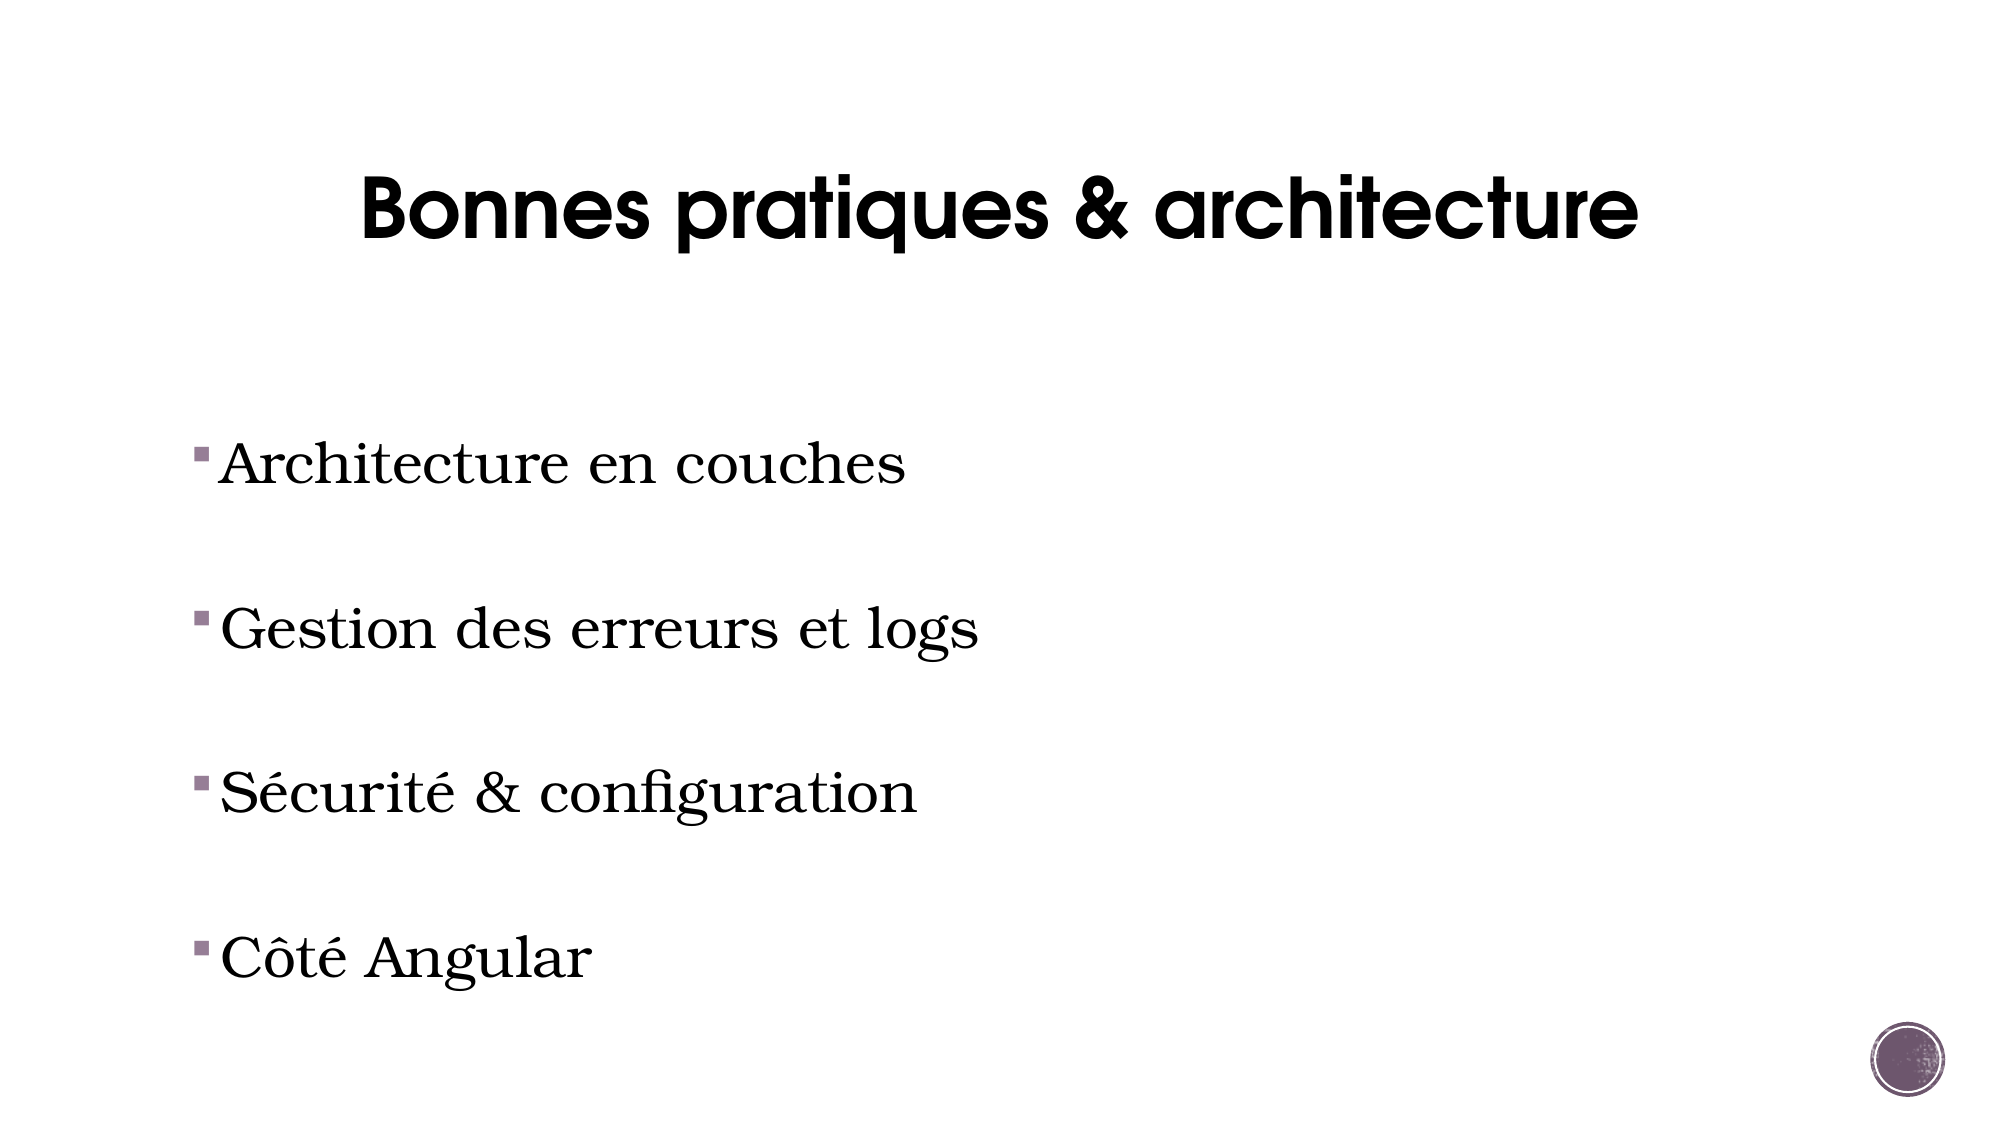

# Bonnes pratiques & architecture
Architecture en couches
Gestion des erreurs et logs
Sécurité & configuration
Côté Angular